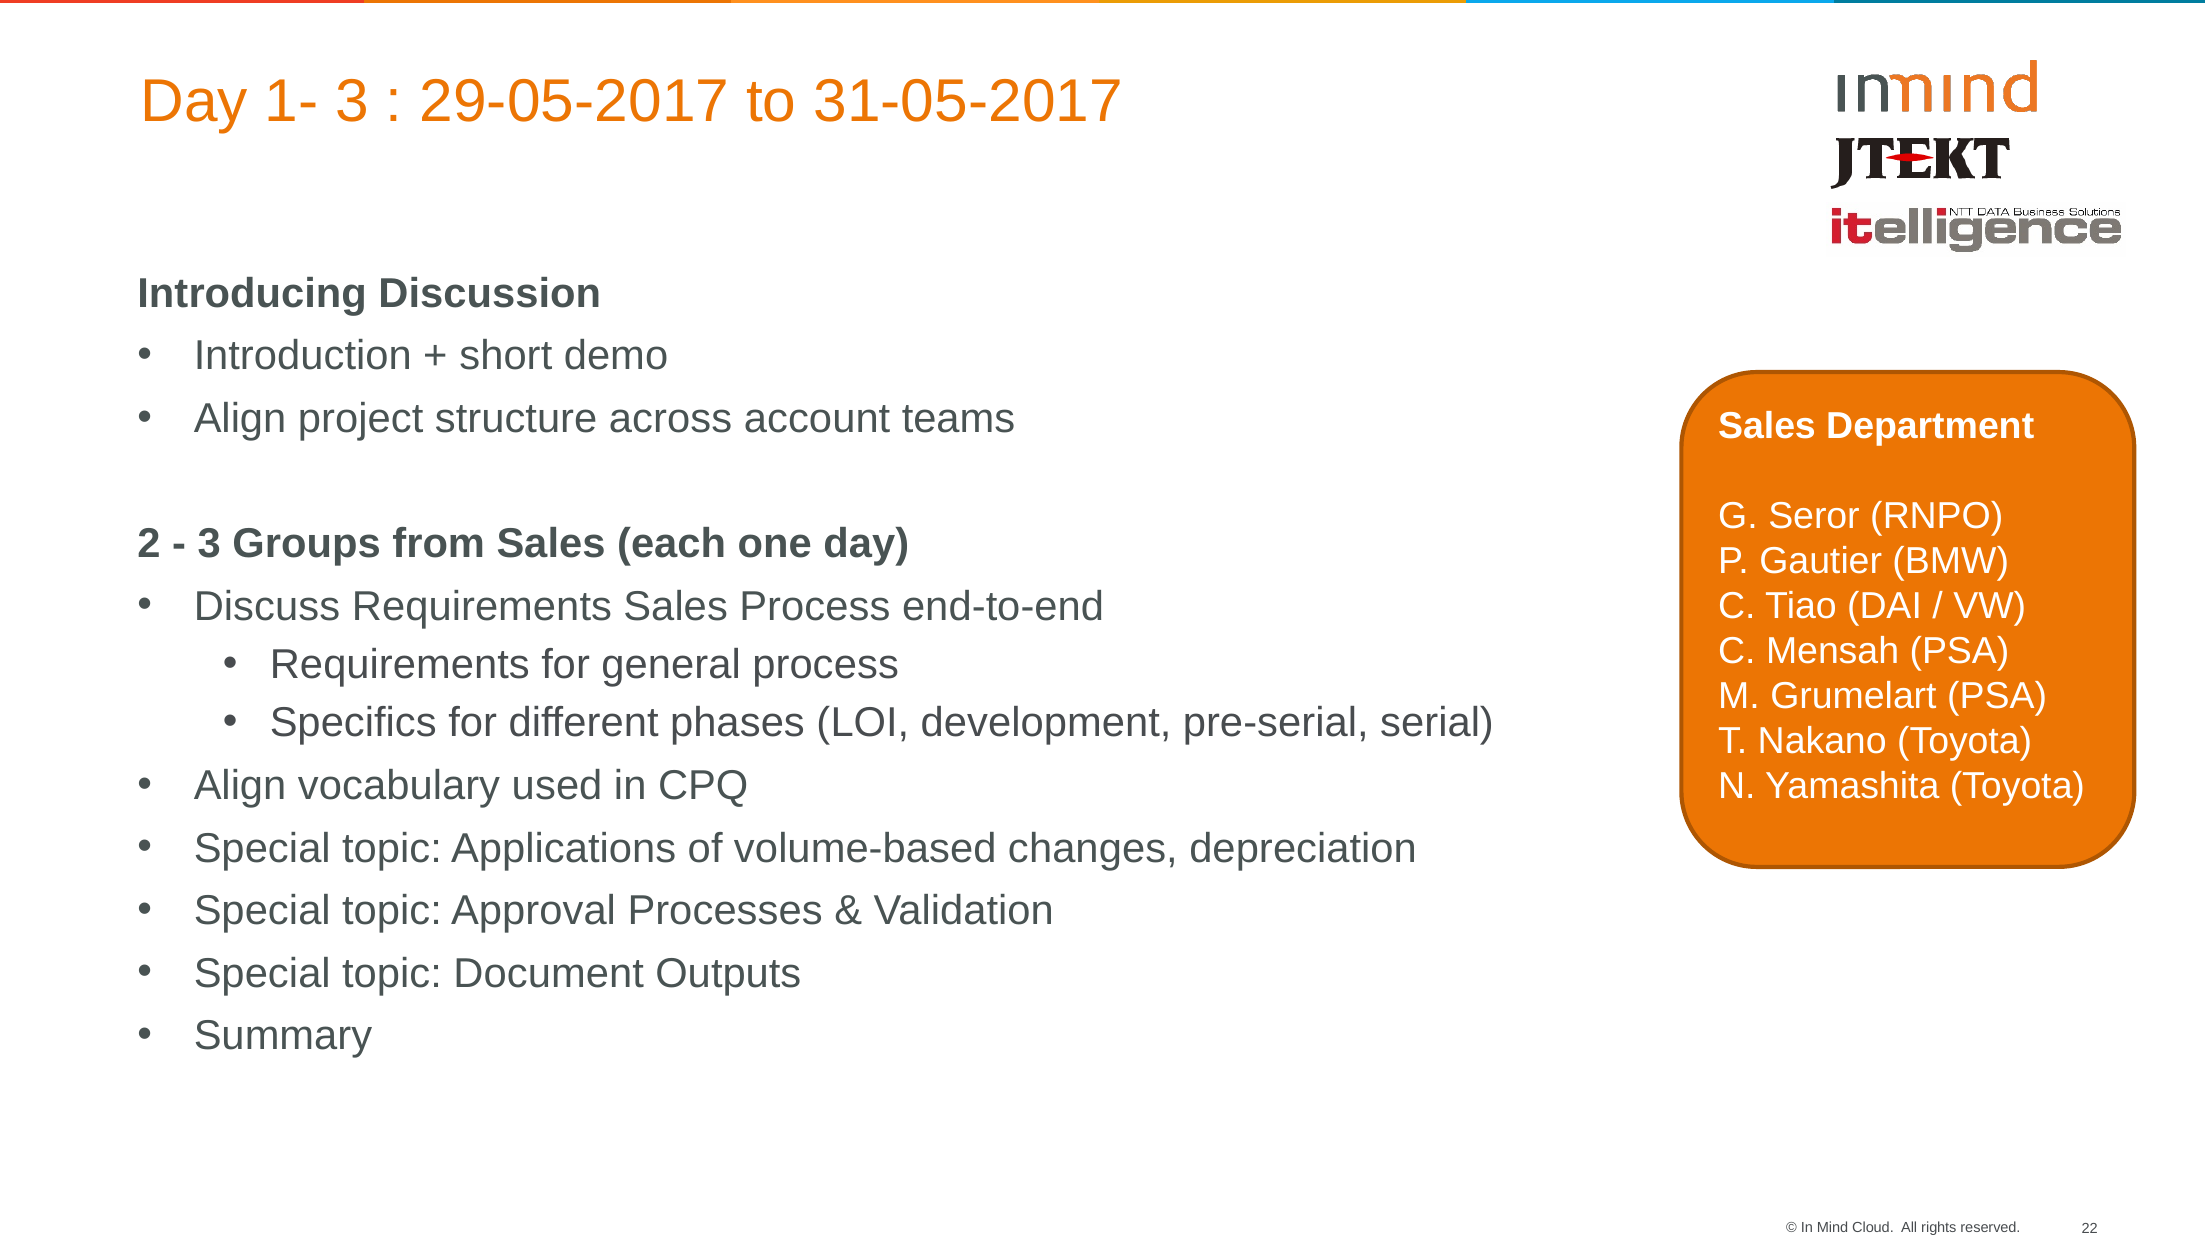

Day 1- 3 : 29-05-2017 to 31-05-2017
Introducing Discussion
Introduction + short demo
Align project structure across account teams

2 - 3 Groups from Sales (each one day)
Discuss Requirements Sales Process end-to-end
Requirements for general process
Specifics for different phases (LOI, development, pre-serial, serial)
Align vocabulary used in CPQ
Special topic: Applications of volume-based changes, depreciation
Special topic: Approval Processes & Validation
Special topic: Document Outputs
Summary

Sales Department

G. Seror (RNPO)
P. Gautier (BMW)
C. Tiao (DAI / VW)
C. Mensah (PSA)
M. Grumelart (PSA)
T. Nakano (Toyota)
N. Yamashita (Toyota)